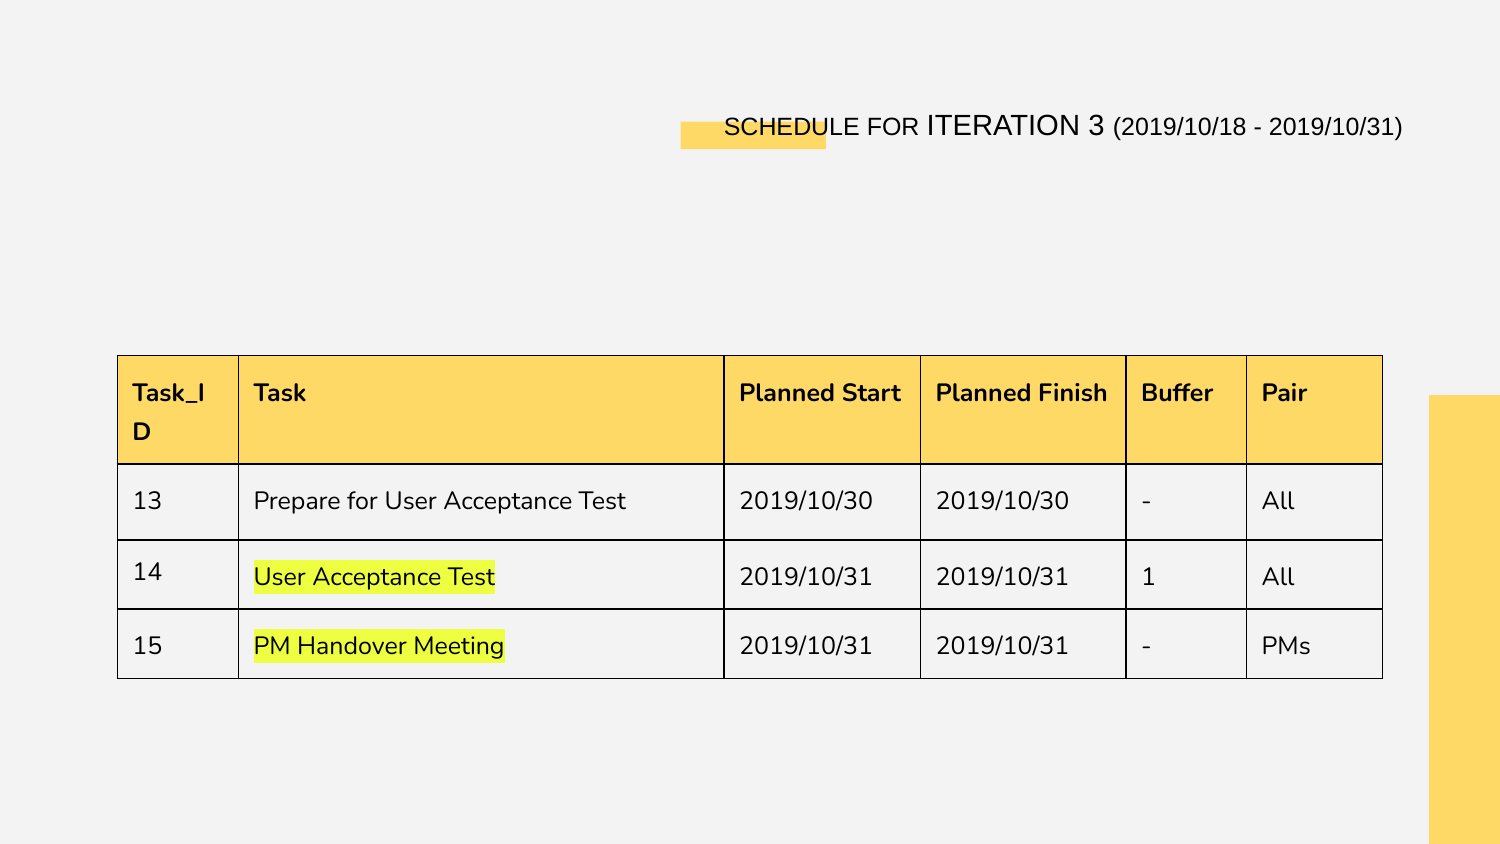

# SCHEDULE FOR ITERATION 3 (2019/10/18 - 2019/10/31)

| Task\_ID | Task | Planned Start | Planned Finish | Buffer | Pair |
| --- | --- | --- | --- | --- | --- |
| 13 | Prepare for User Acceptance Test | 2019/10/30 | 2019/10/30 | - | All |
| 14 | User Acceptance Test | 2019/10/31 | 2019/10/31 | 1 | All |
| 15 | PM Handover Meeting | 2019/10/31 | 2019/10/31 | - | PMs |